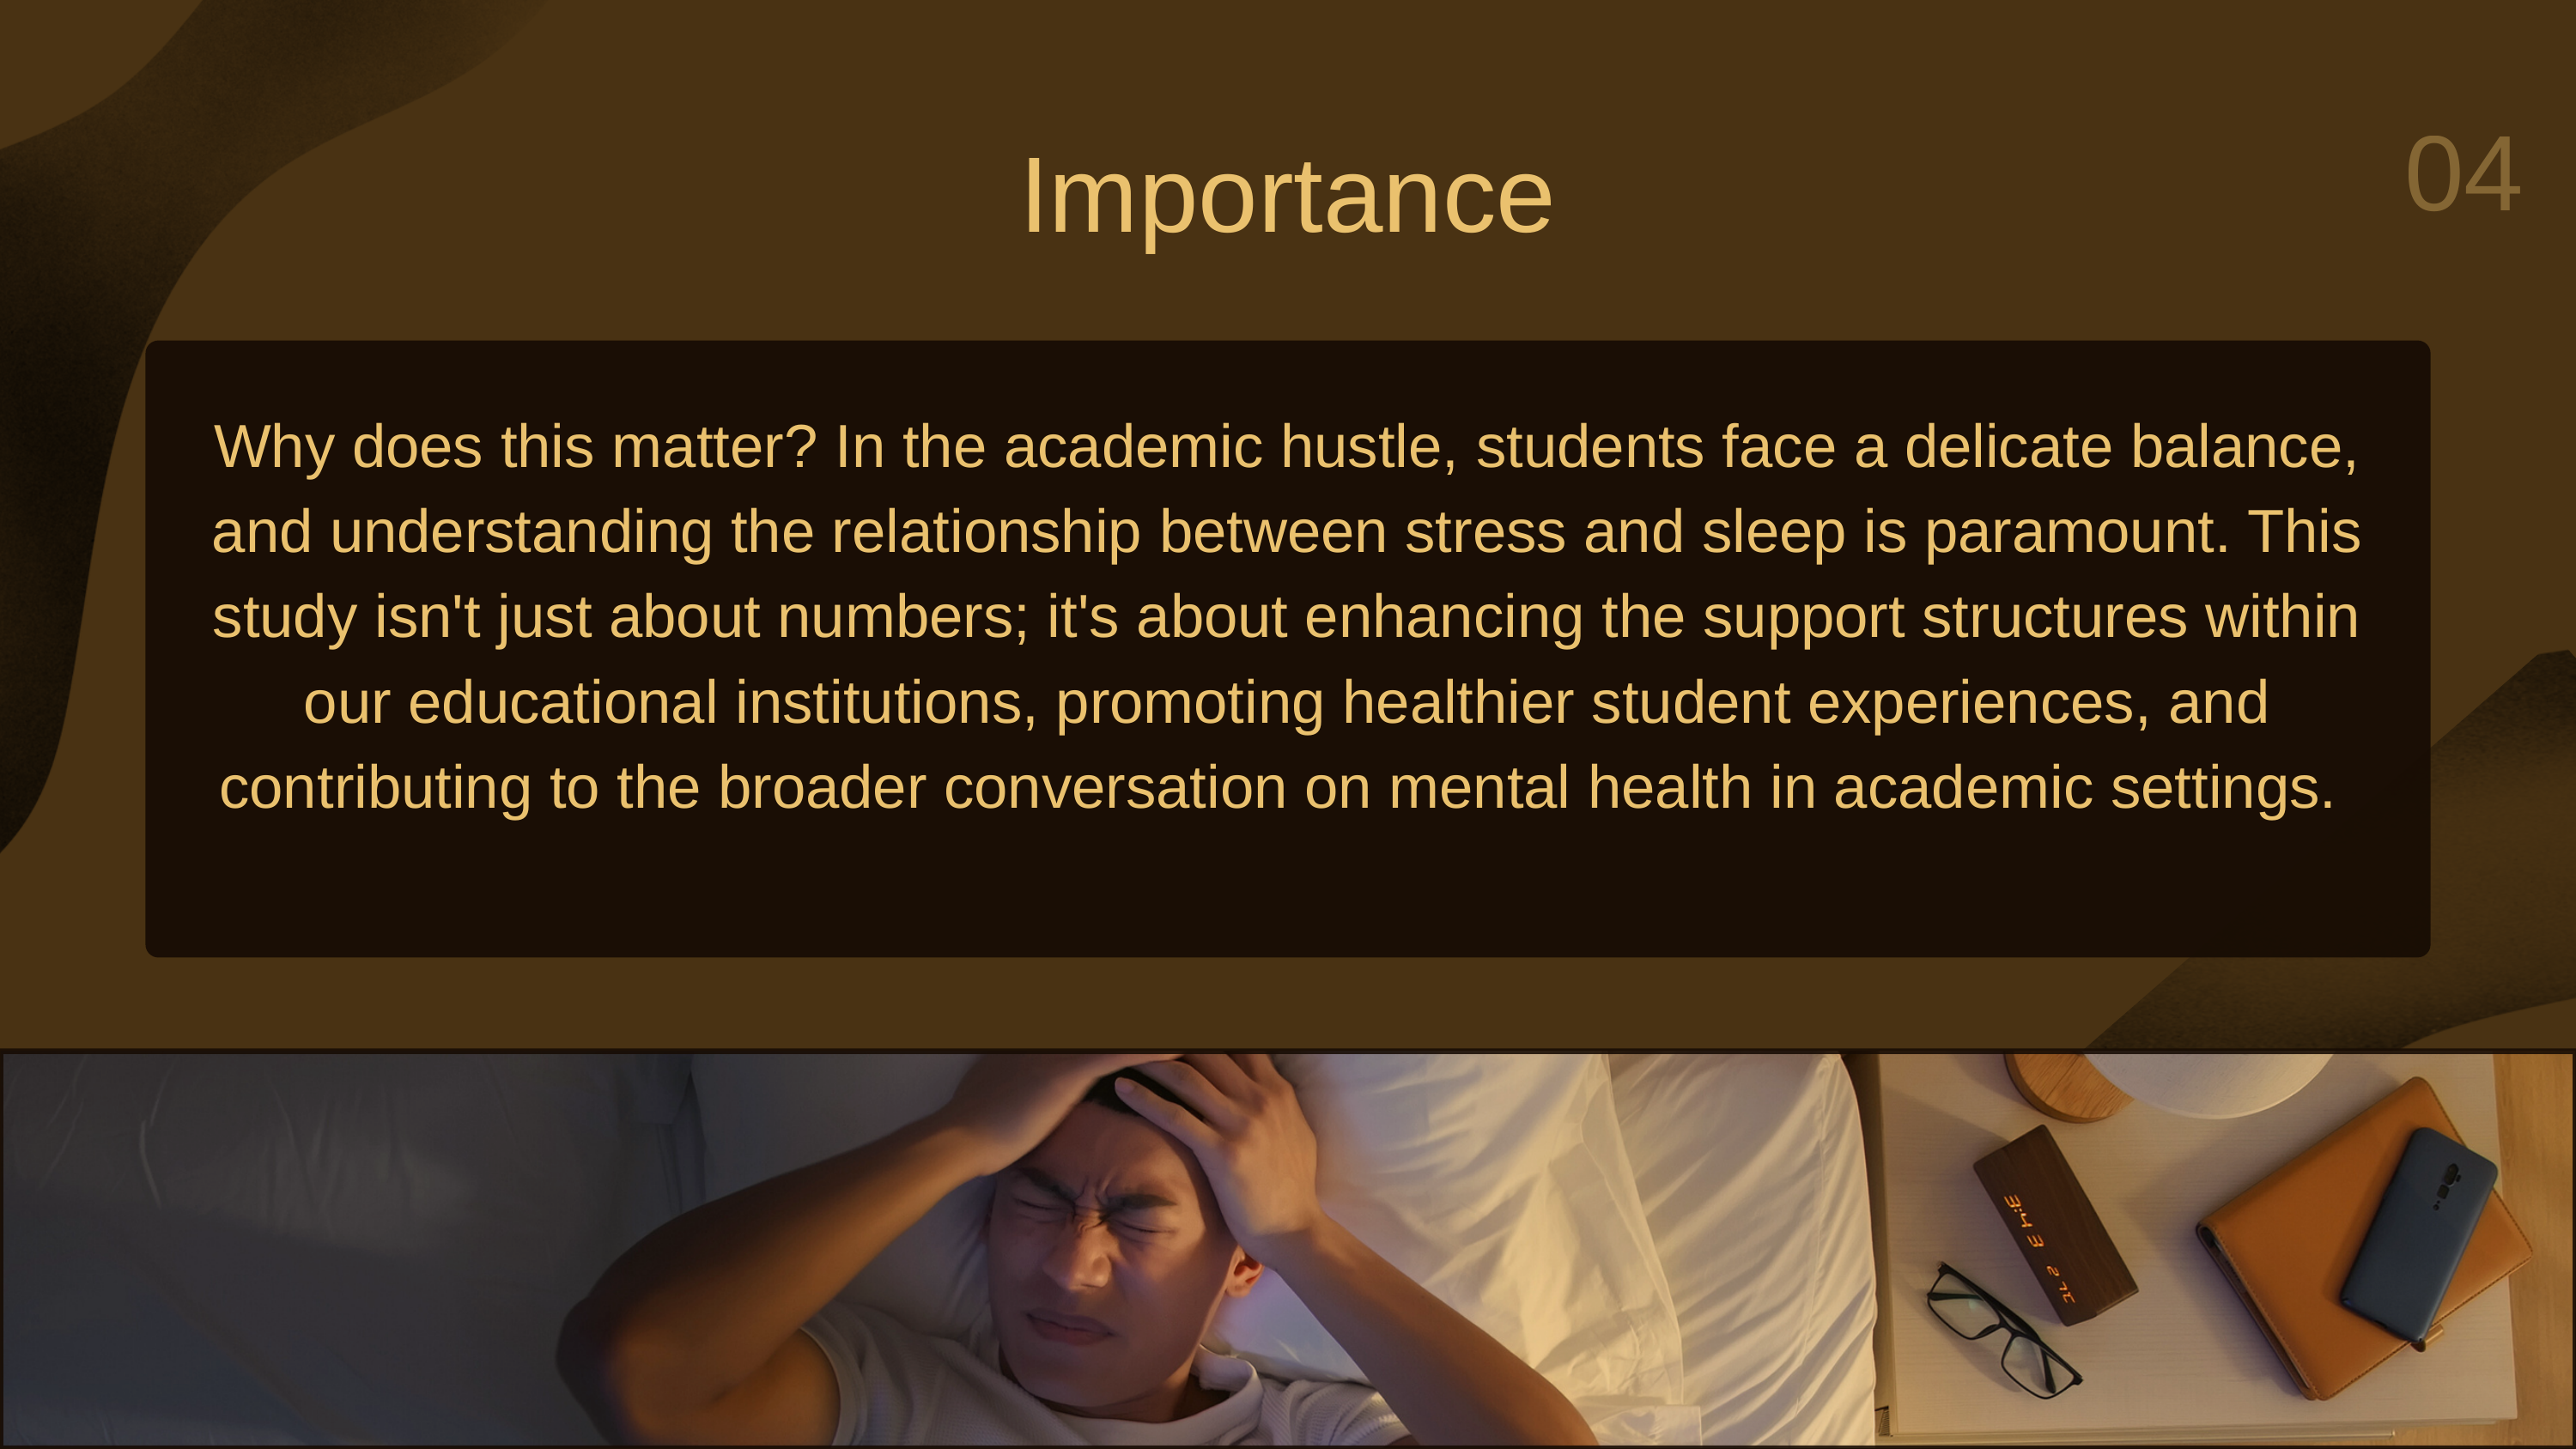

04
Importance

Why does this matter? In the academic hustle, students face a delicate balance, and understanding the relationship between stress and sleep is paramount. This study isn't just about numbers; it's about enhancing the support structures within our educational institutions, promoting healthier student experiences, and contributing to the broader conversation on mental health in academic settings.